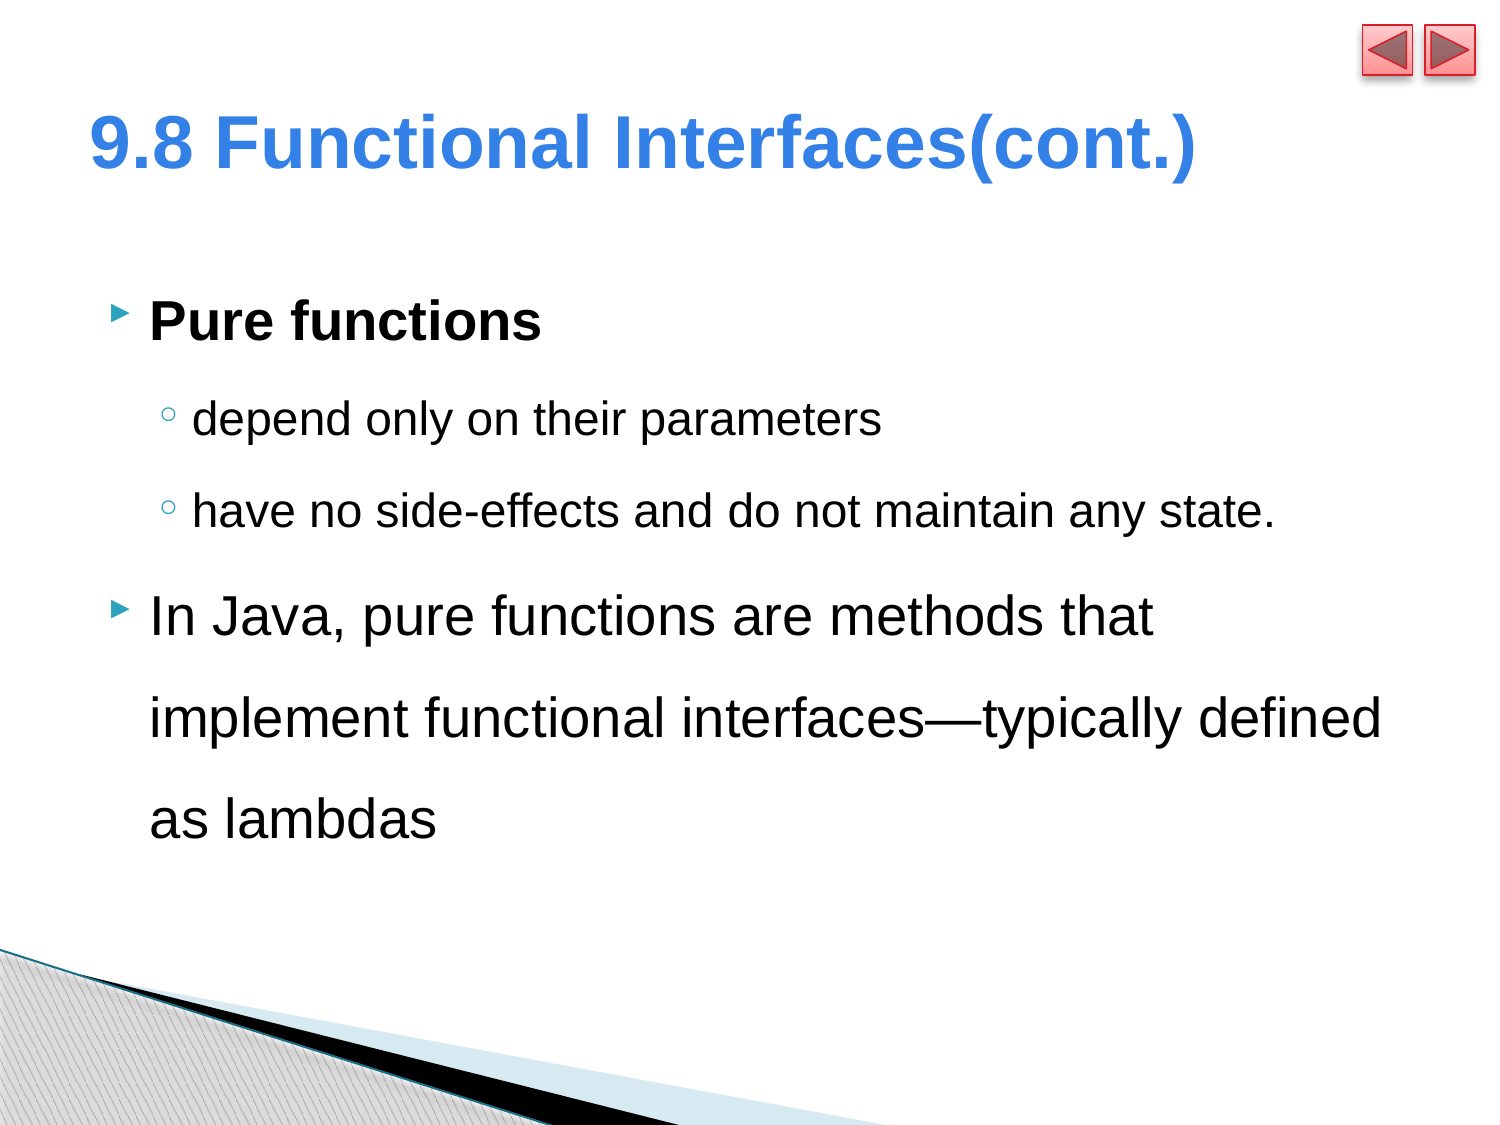

# 9.8 Functional Interfaces(cont.)
Pure functions
depend only on their parameters
have no side-effects and do not maintain any state.
In Java, pure functions are methods that implement functional interfaces—typically defined as lambdas